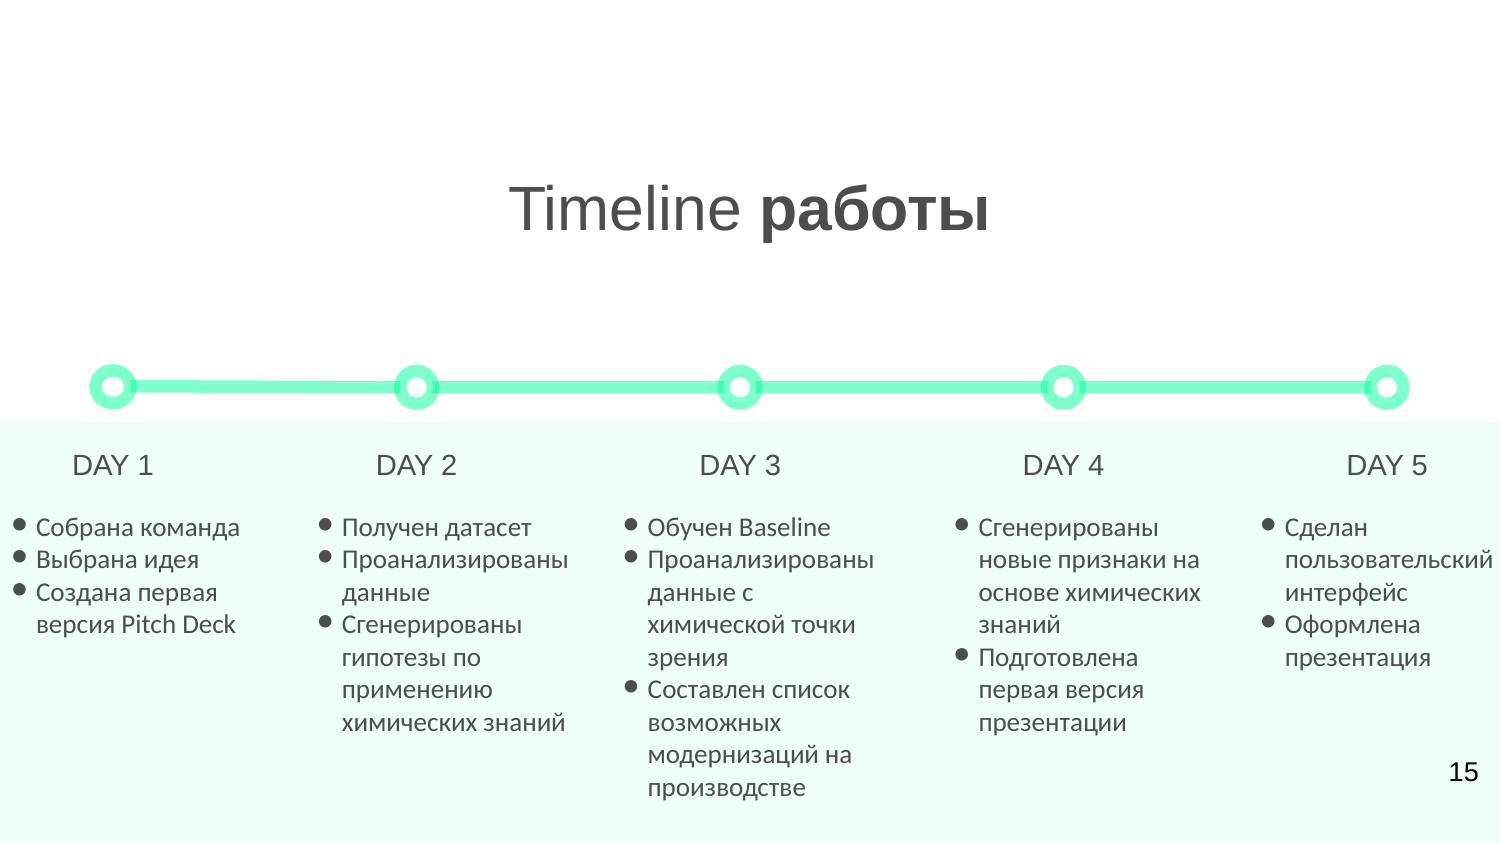

Timeline работы

DAY 1
DAY 2
DAY 3
DAY 4
DAY 5
Сделан пользовательский интерфейс
Оформлена презентация
Собрана команда
Выбрана идея
Создана первая версия Pitch Deck
Получен датасет
Проанализированы данные
Сгенерированы гипотезы по применению химических знаний
Обучен Baseline
Проанализированы данные с химической точки зрения
Составлен список возможных модернизаций на производстве
Сгенерированы новые признаки на основе химических знаний
Подготовлена первая версия презентации
15